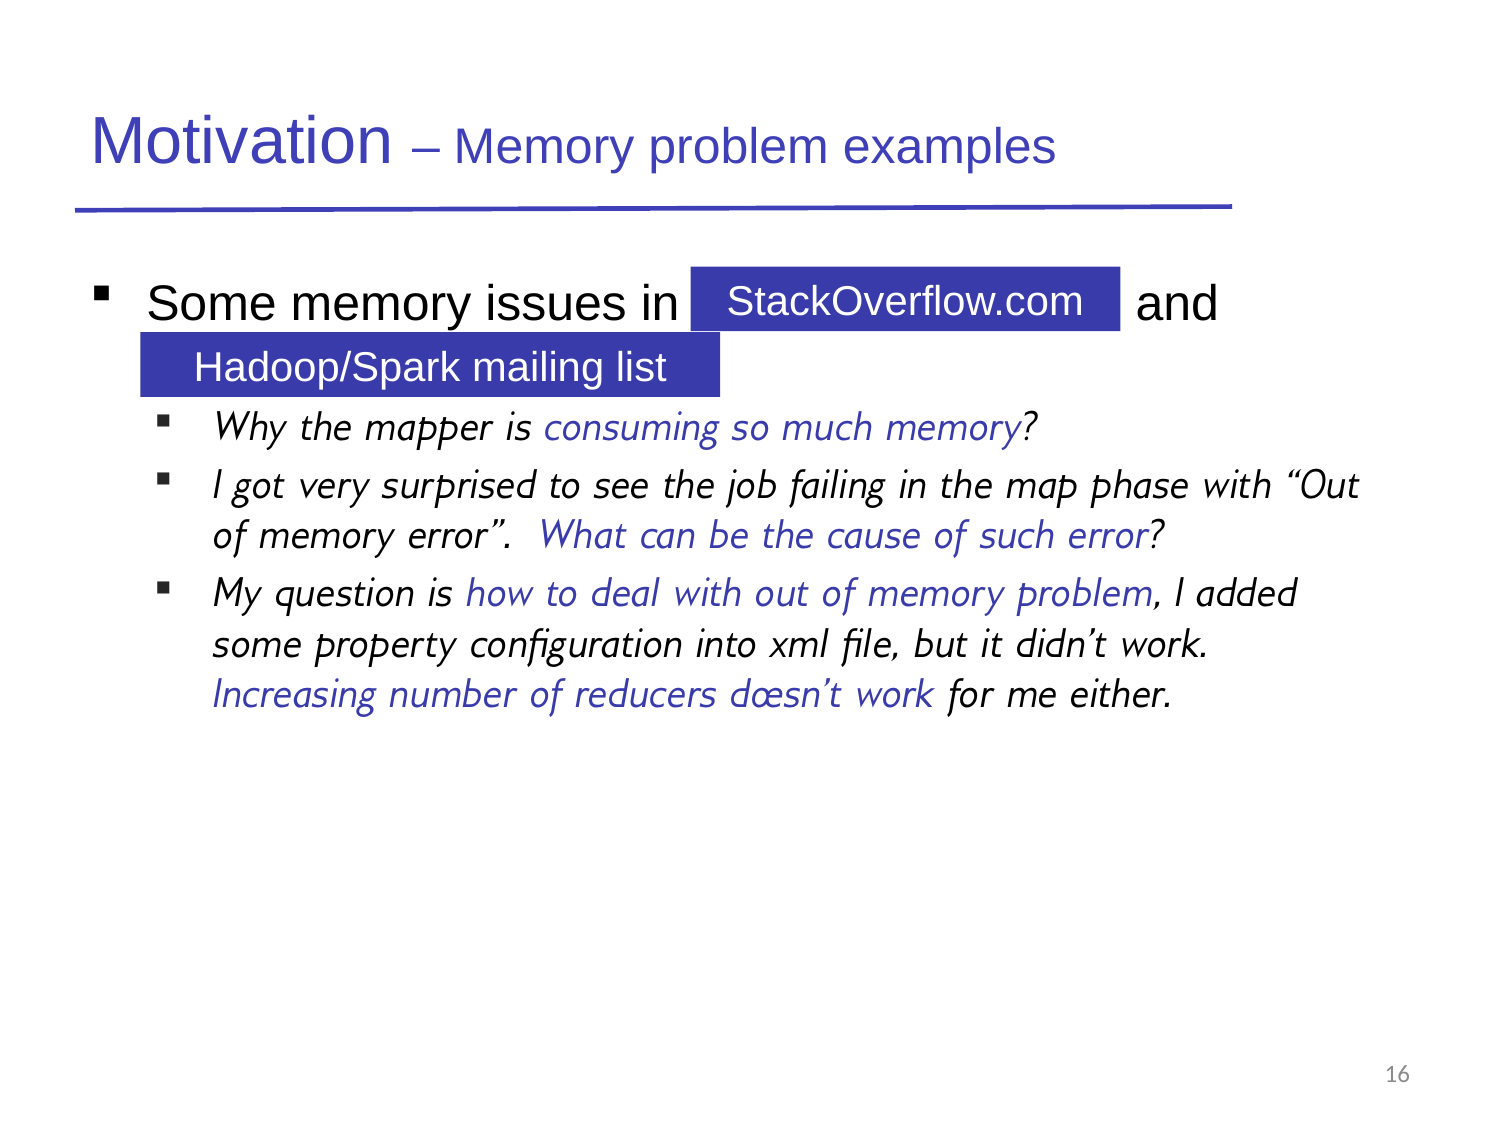

# Motivation – Memory problem examples
Some memory issues in StackOverflow.com and Hadoop/Spark mailing list
Why the mapper is consuming so much memory?
I got very surprised to see the job failing in the map phase with “Out of memory error”.  What can be the cause of such error?
My question is how to deal with out of memory problem, I added some property configuration into xml file, but it didn’t work. Increasing number of reducers doesn’t work for me either.

StackOverflow.com
Hadoop/Spark mailing list
16